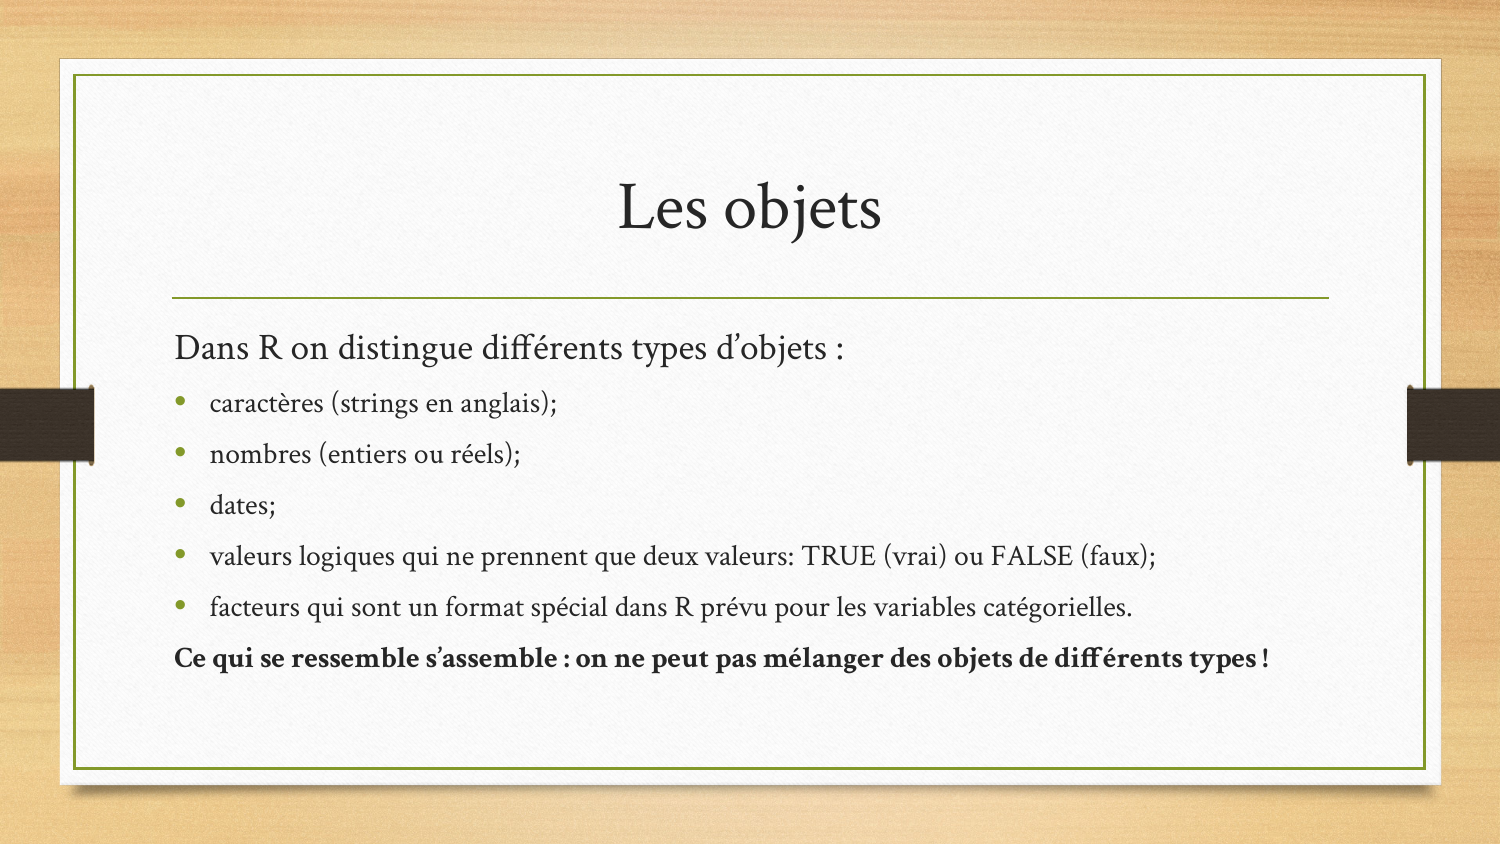

# Les objets
Dans R on distingue différents types d’objets :
caractères (strings en anglais);
nombres (entiers ou réels);
dates;
valeurs logiques qui ne prennent que deux valeurs: TRUE (vrai) ou FALSE (faux);
facteurs qui sont un format spécial dans R prévu pour les variables catégorielles.
Ce qui se ressemble s’assemble : on ne peut pas mélanger des objets de différents types !